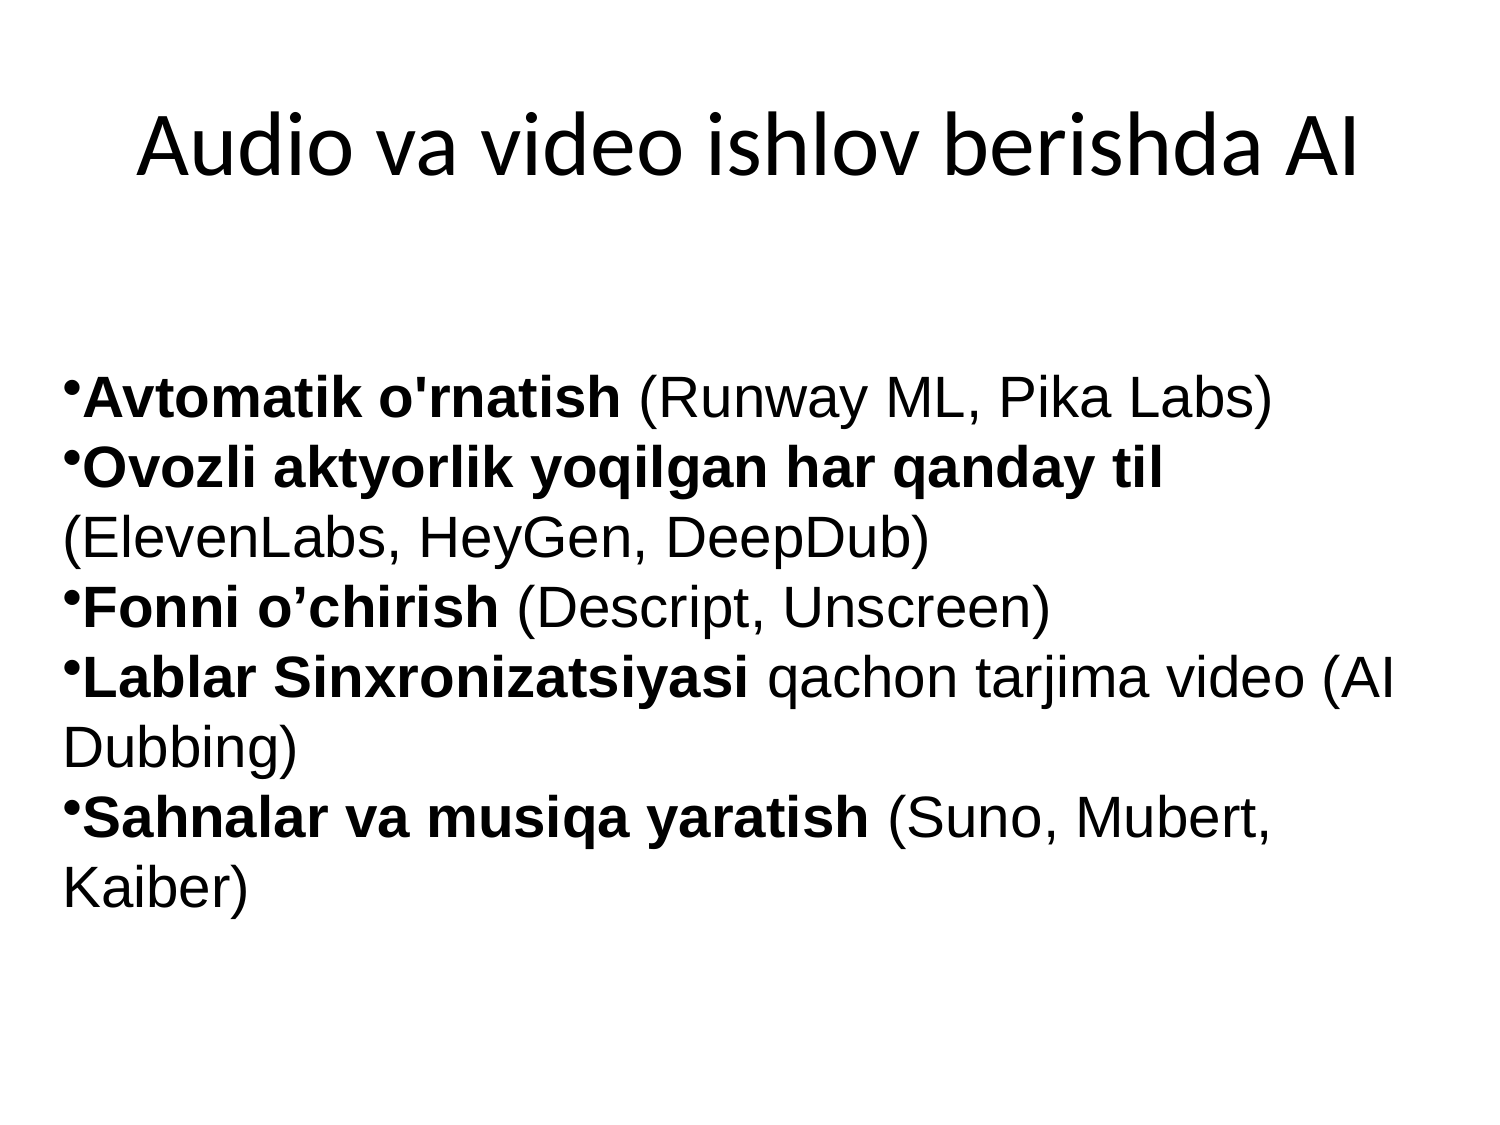

# Audio va video ishlov berishda AI
Avtomatik o'rnatish (Runway ML, Pika Labs)
Ovozli aktyorlik yoqilgan har qanday til (ElevenLabs, HeyGen, DeepDub)
Fonni o’chirish (Descript, Unscreen)
Lablar Sinxronizatsiyasi qachon tarjima video (AI Dubbing)
Sahnalar va musiqa yaratish (Suno, Mubert, Kaiber)